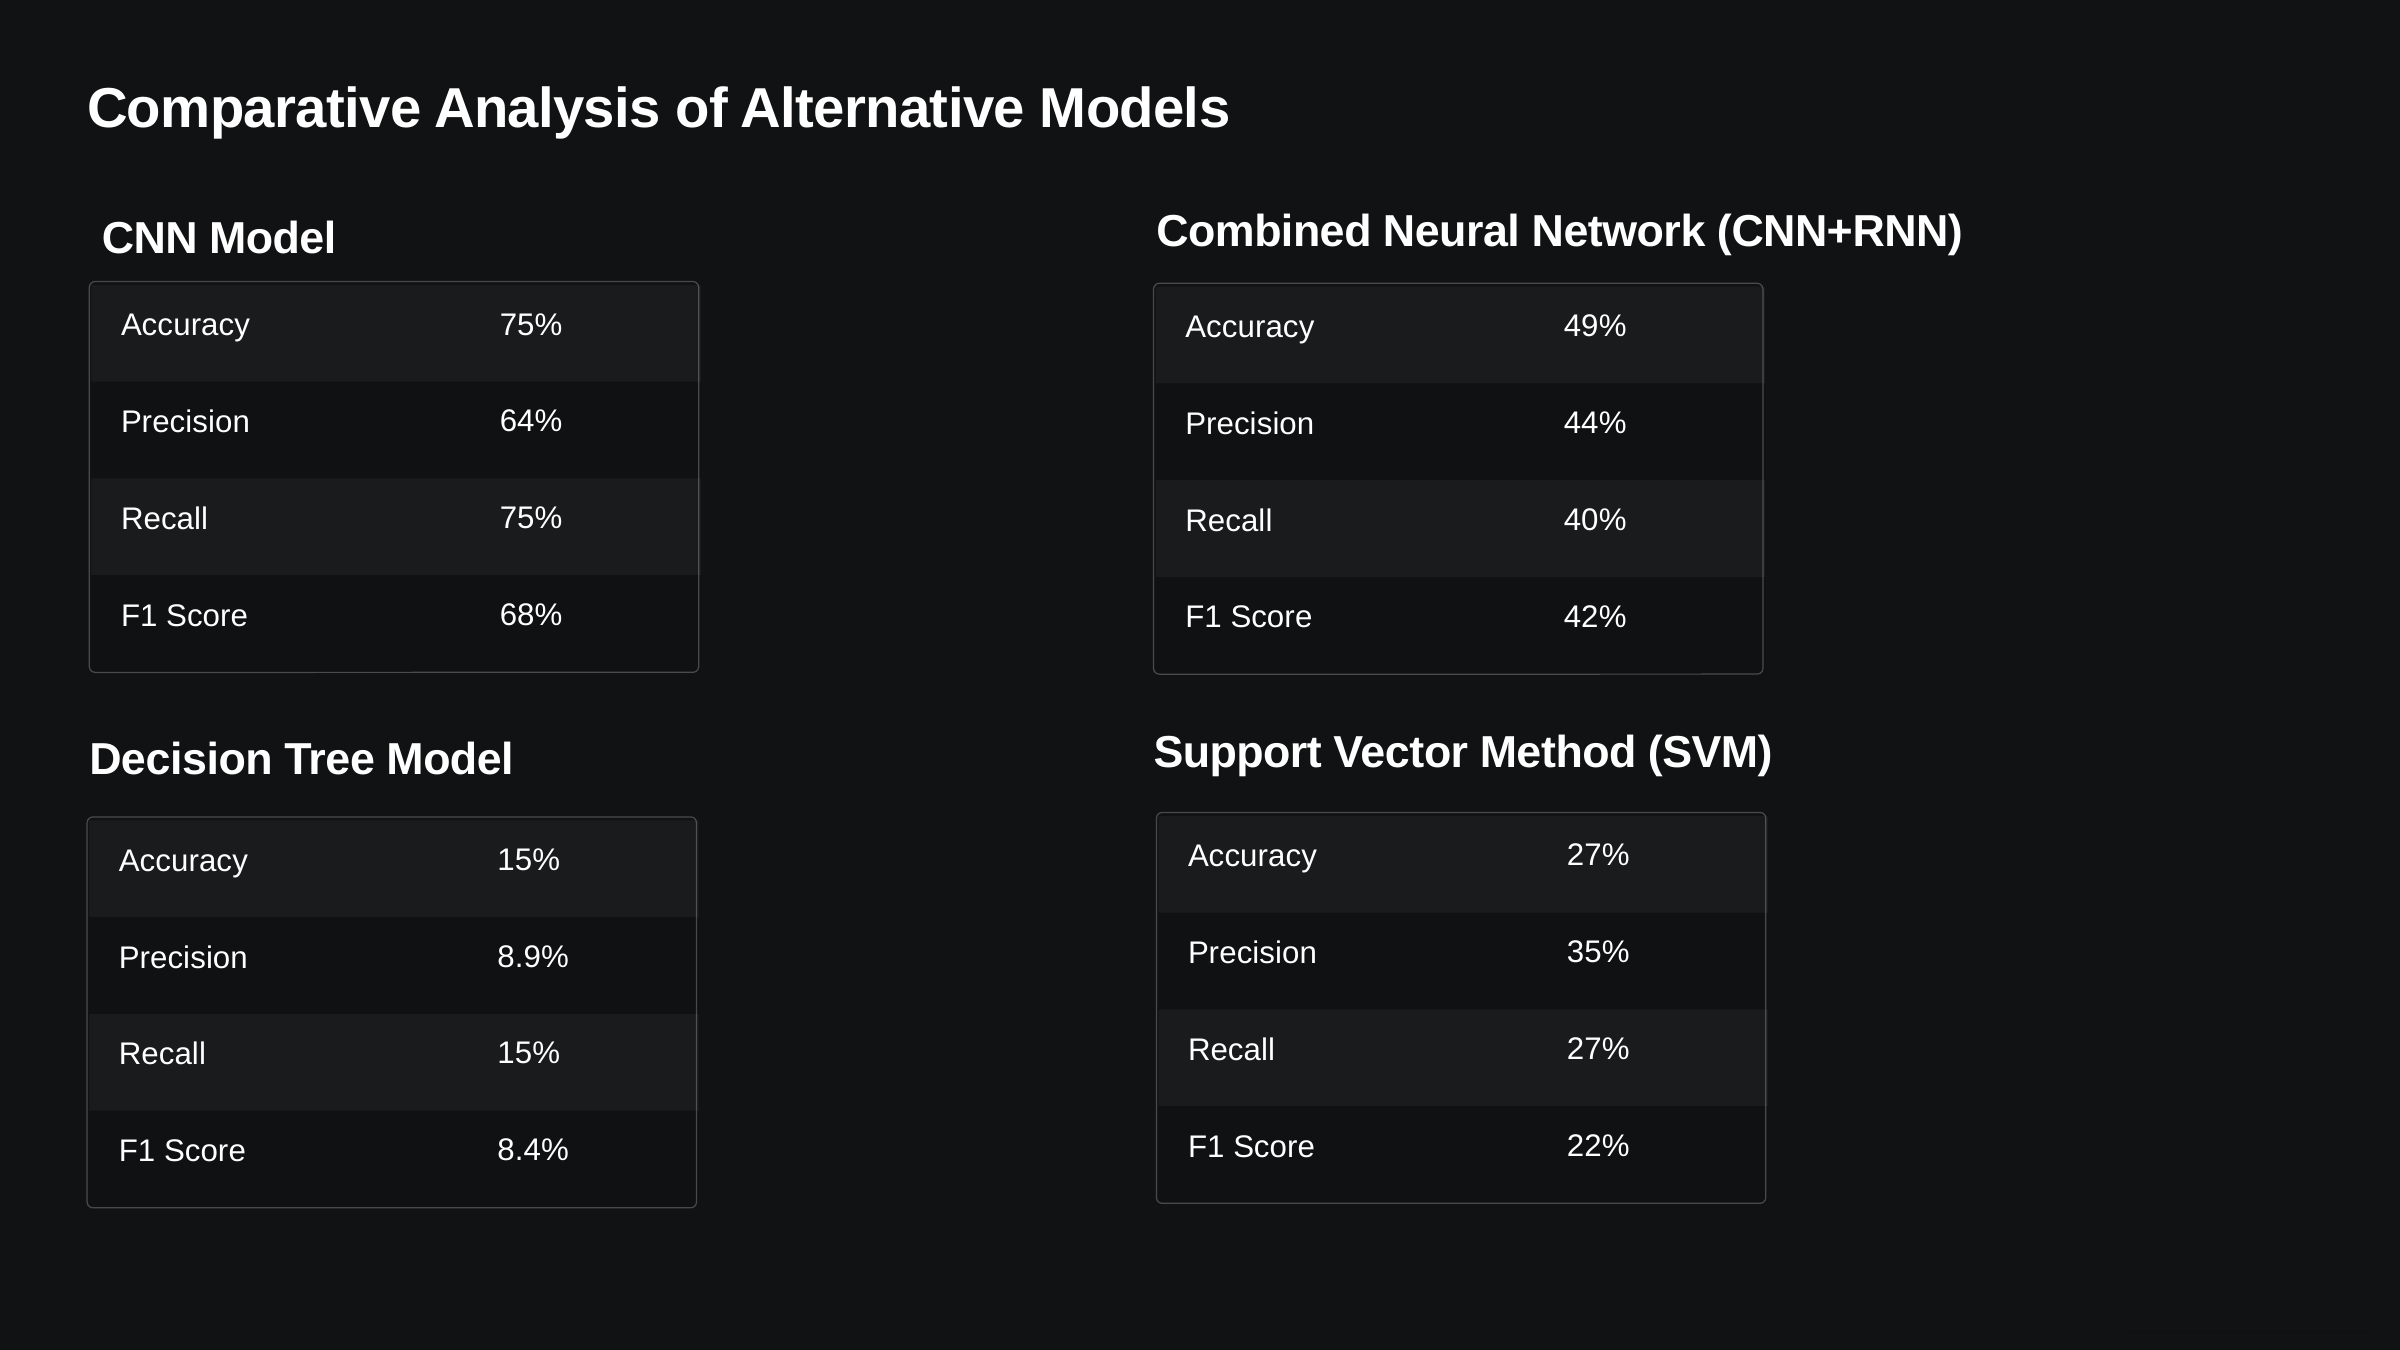

Comparative Analysis of Alternative Models
CNN Model
Combined Neural Network (CNN+RNN)

75%
Accuracy
49%
Accuracy

64%
Precision
44%
Precision

75%
Recall
40%
Recall

68%
F1 Score
42%
F1 Score
Support Vector Method (SVM)
Decision Tree Model

27%
Accuracy
15%
Accuracy

35%
Precision
8.9%
Precision

27%
Recall
15%
Recall

22%
F1 Score
8.4%
F1 Score